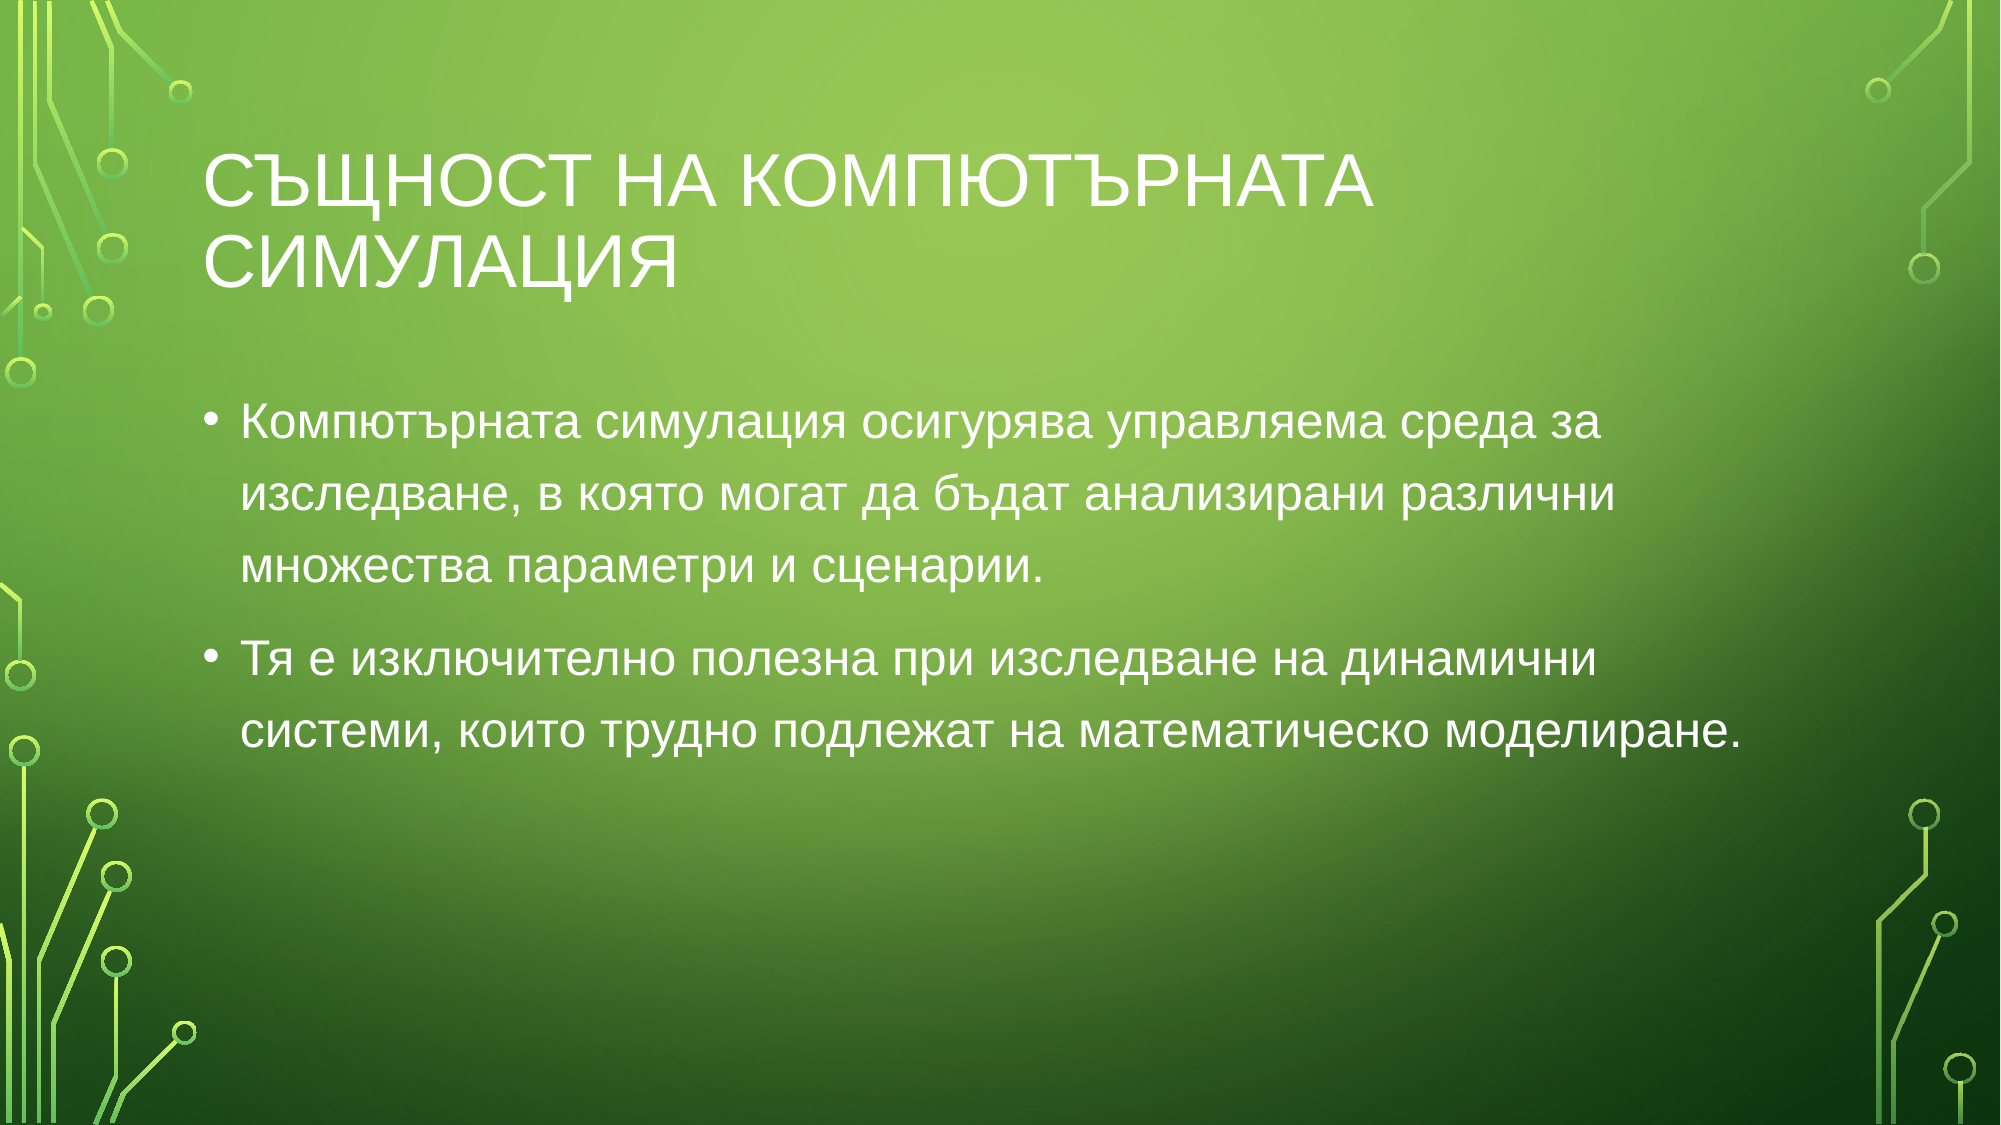

# СЪЩНОСТ НА КОМПЮТЪРНАТА СИМУЛАЦИЯ
Компютърната симулация осигурява управляема среда за изследване, в която могат да бъдат анализирани различни множества параметри и сценарии.
Тя е изключително полезна при изследване на динамични системи, които трудно подлежат на математическо моделиране.